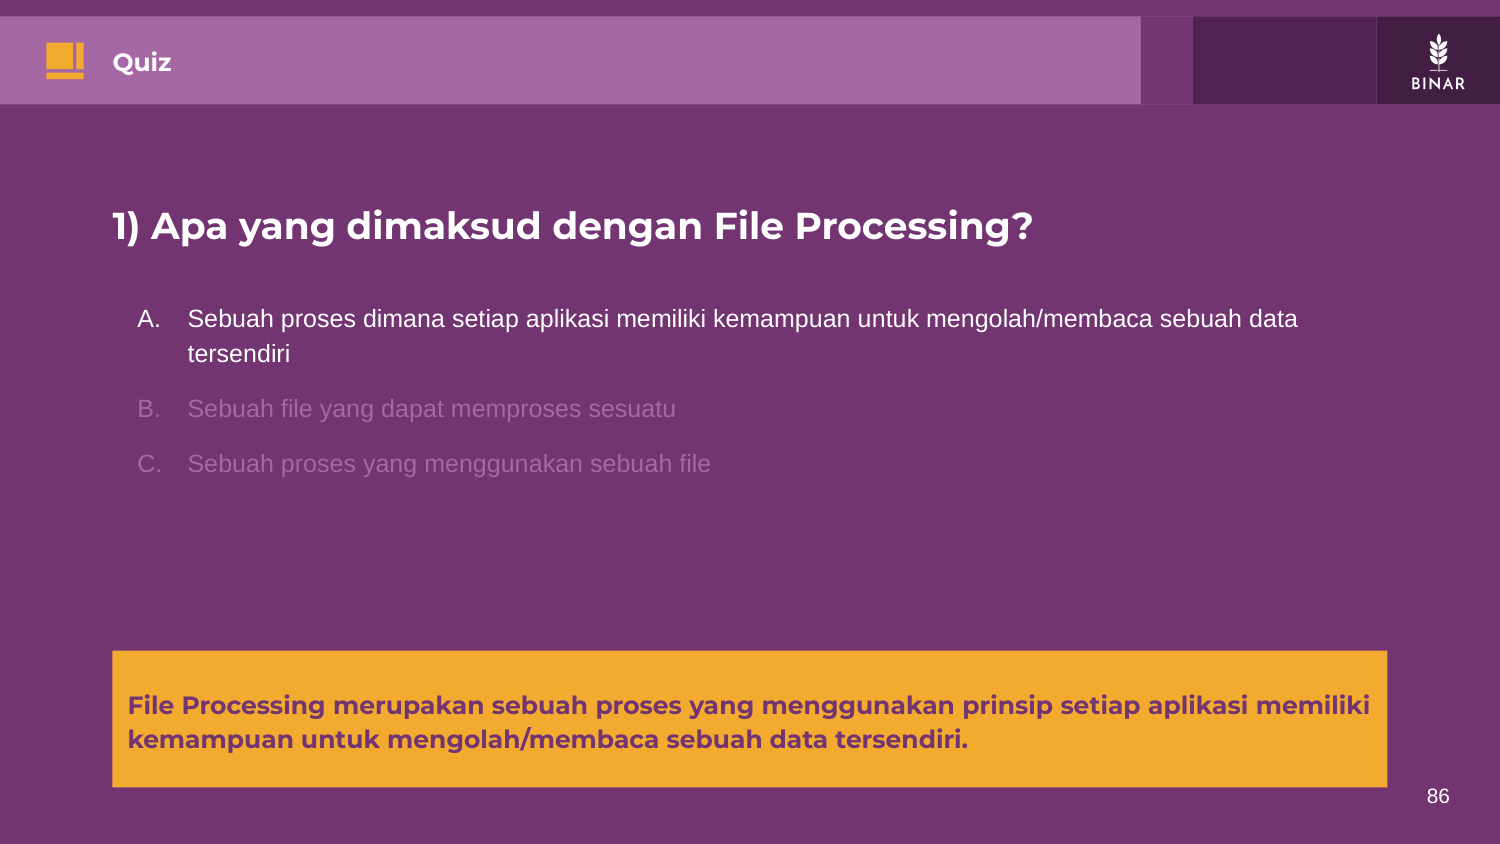

# Quiz
1) Apa yang dimaksud dengan File Processing?

Sebuah proses dimana setiap aplikasi memiliki kemampuan untuk mengolah/membaca sebuah data tersendiri
Sebuah file yang dapat memproses sesuatu
Sebuah proses yang menggunakan sebuah file
File Processing merupakan sebuah proses yang menggunakan prinsip setiap aplikasi memiliki kemampuan untuk mengolah/membaca sebuah data tersendiri.